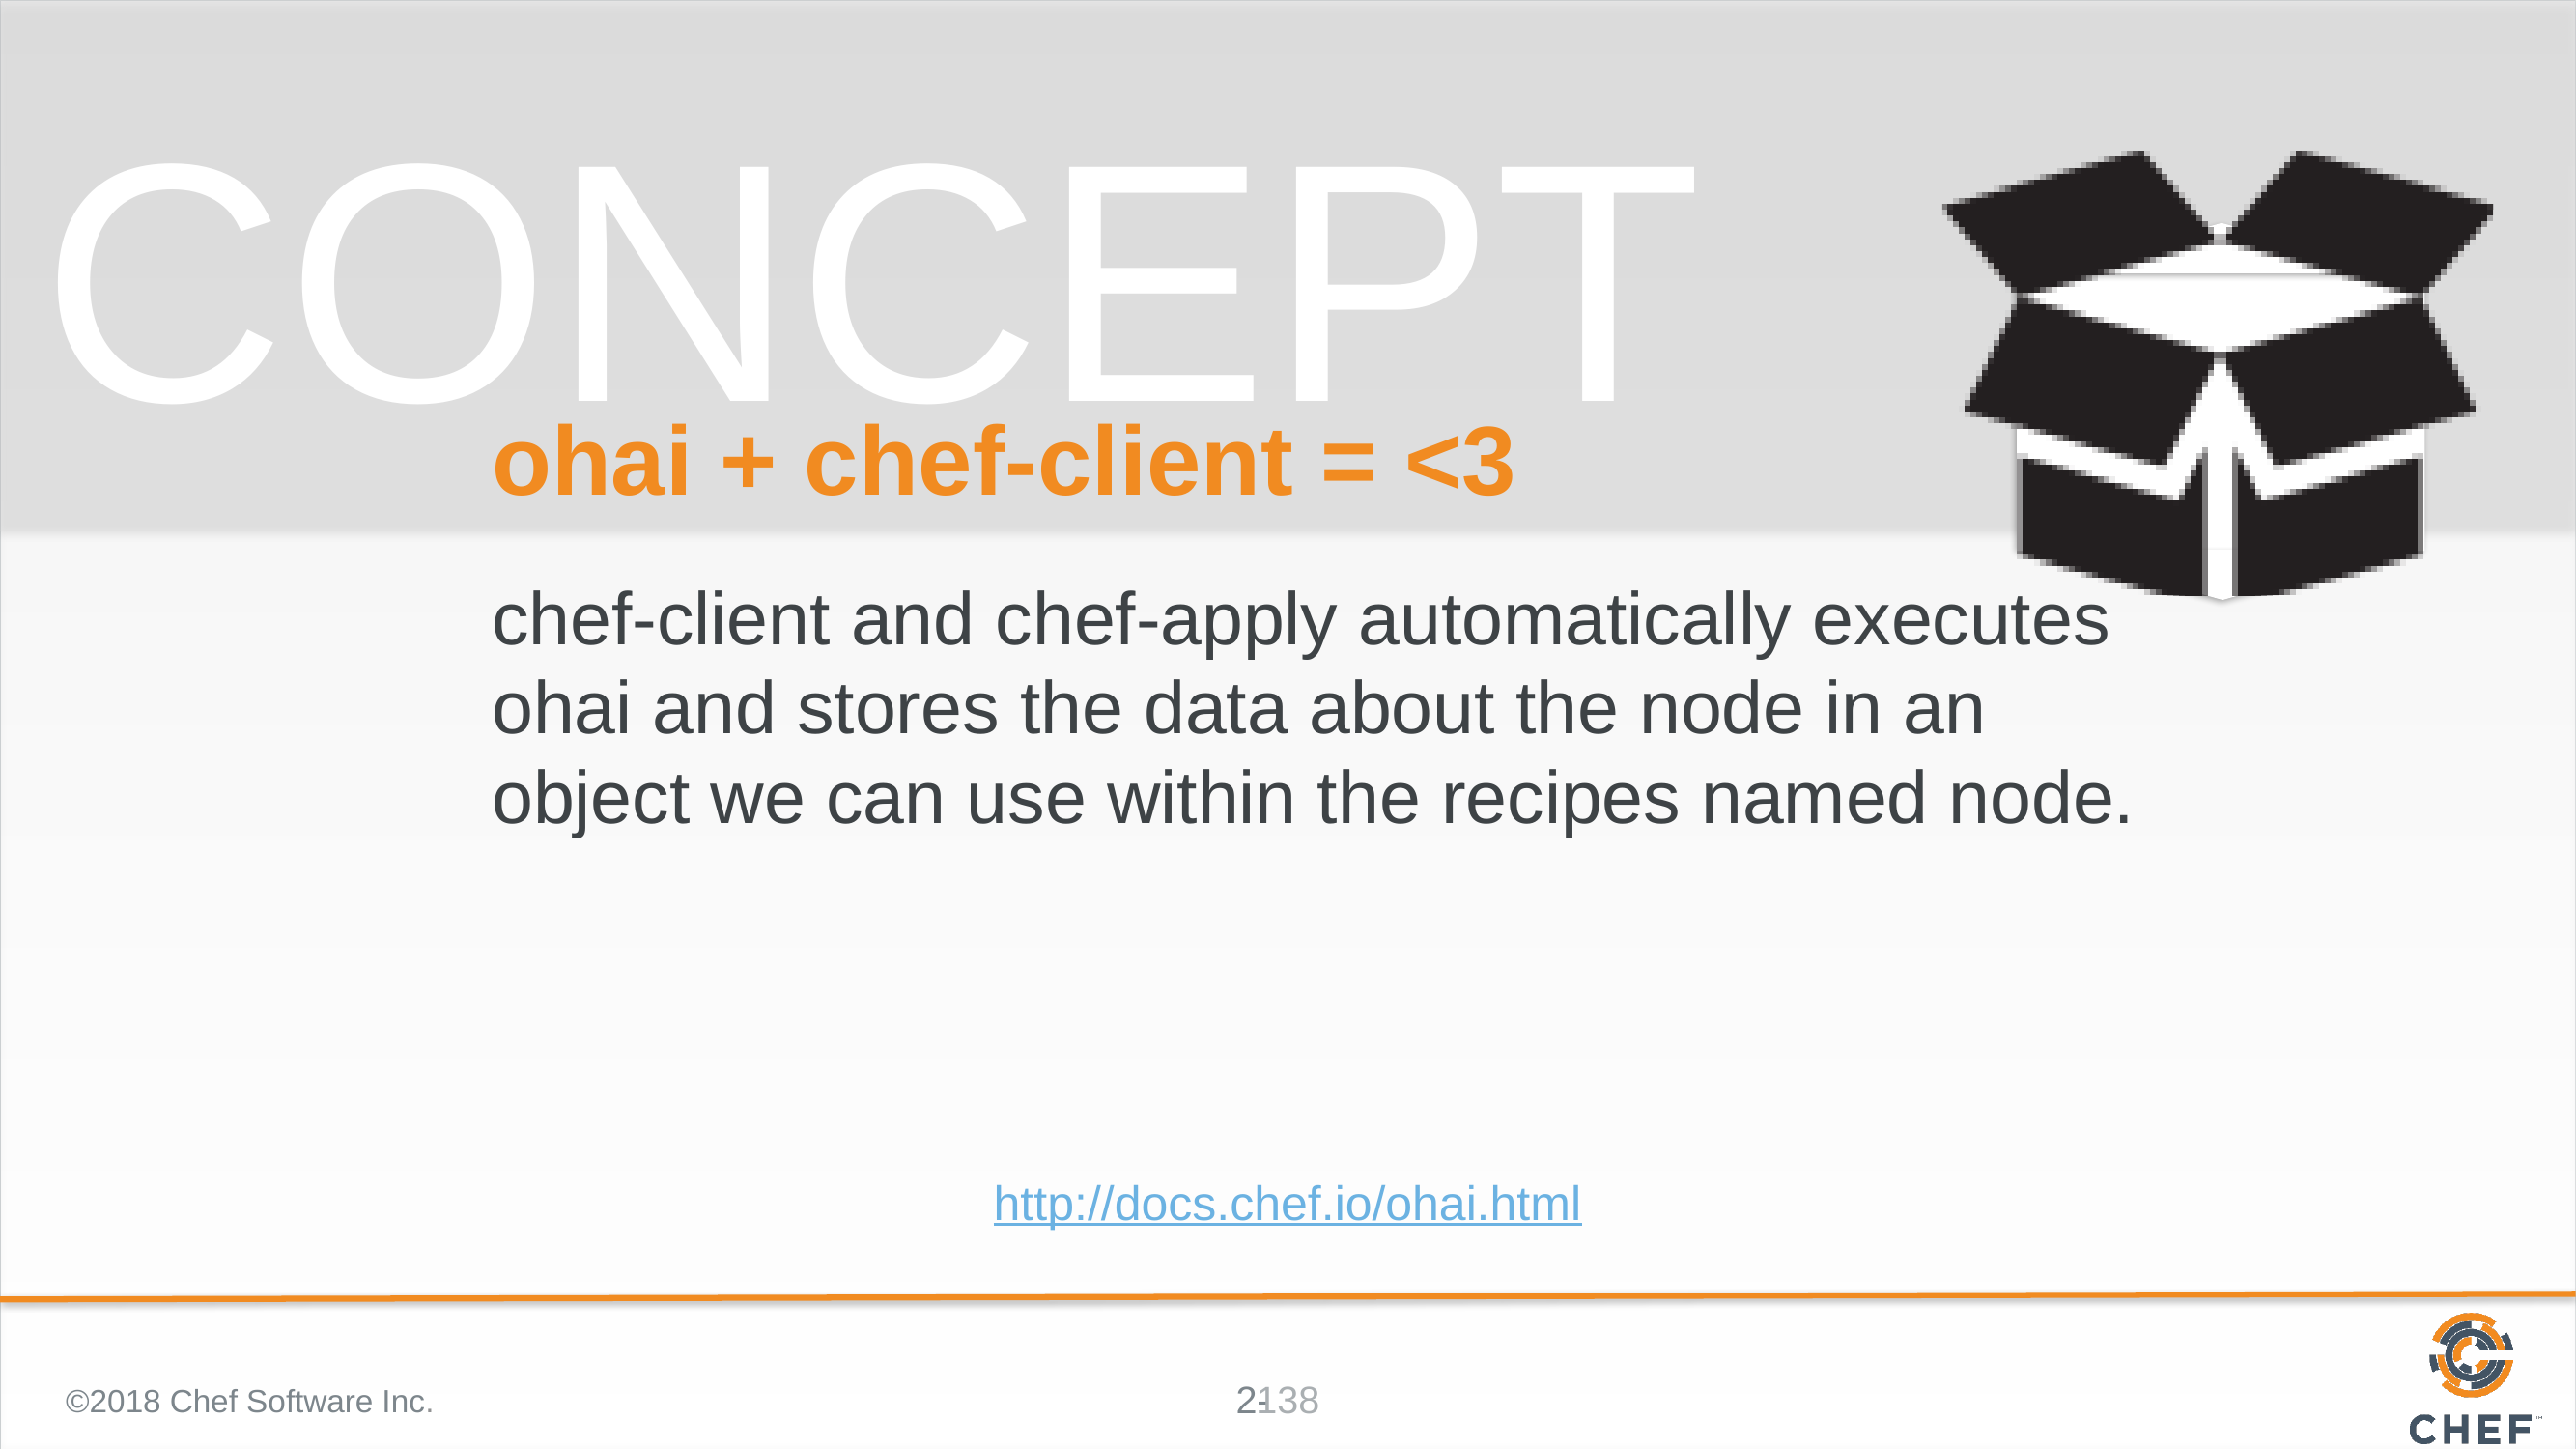

# ohai + chef-client = <3
chef-client and chef-apply automatically executes ohai and stores the data about the node in an object we can use within the recipes named node.
http://docs.chef.io/ohai.html
©2018 Chef Software Inc.
138